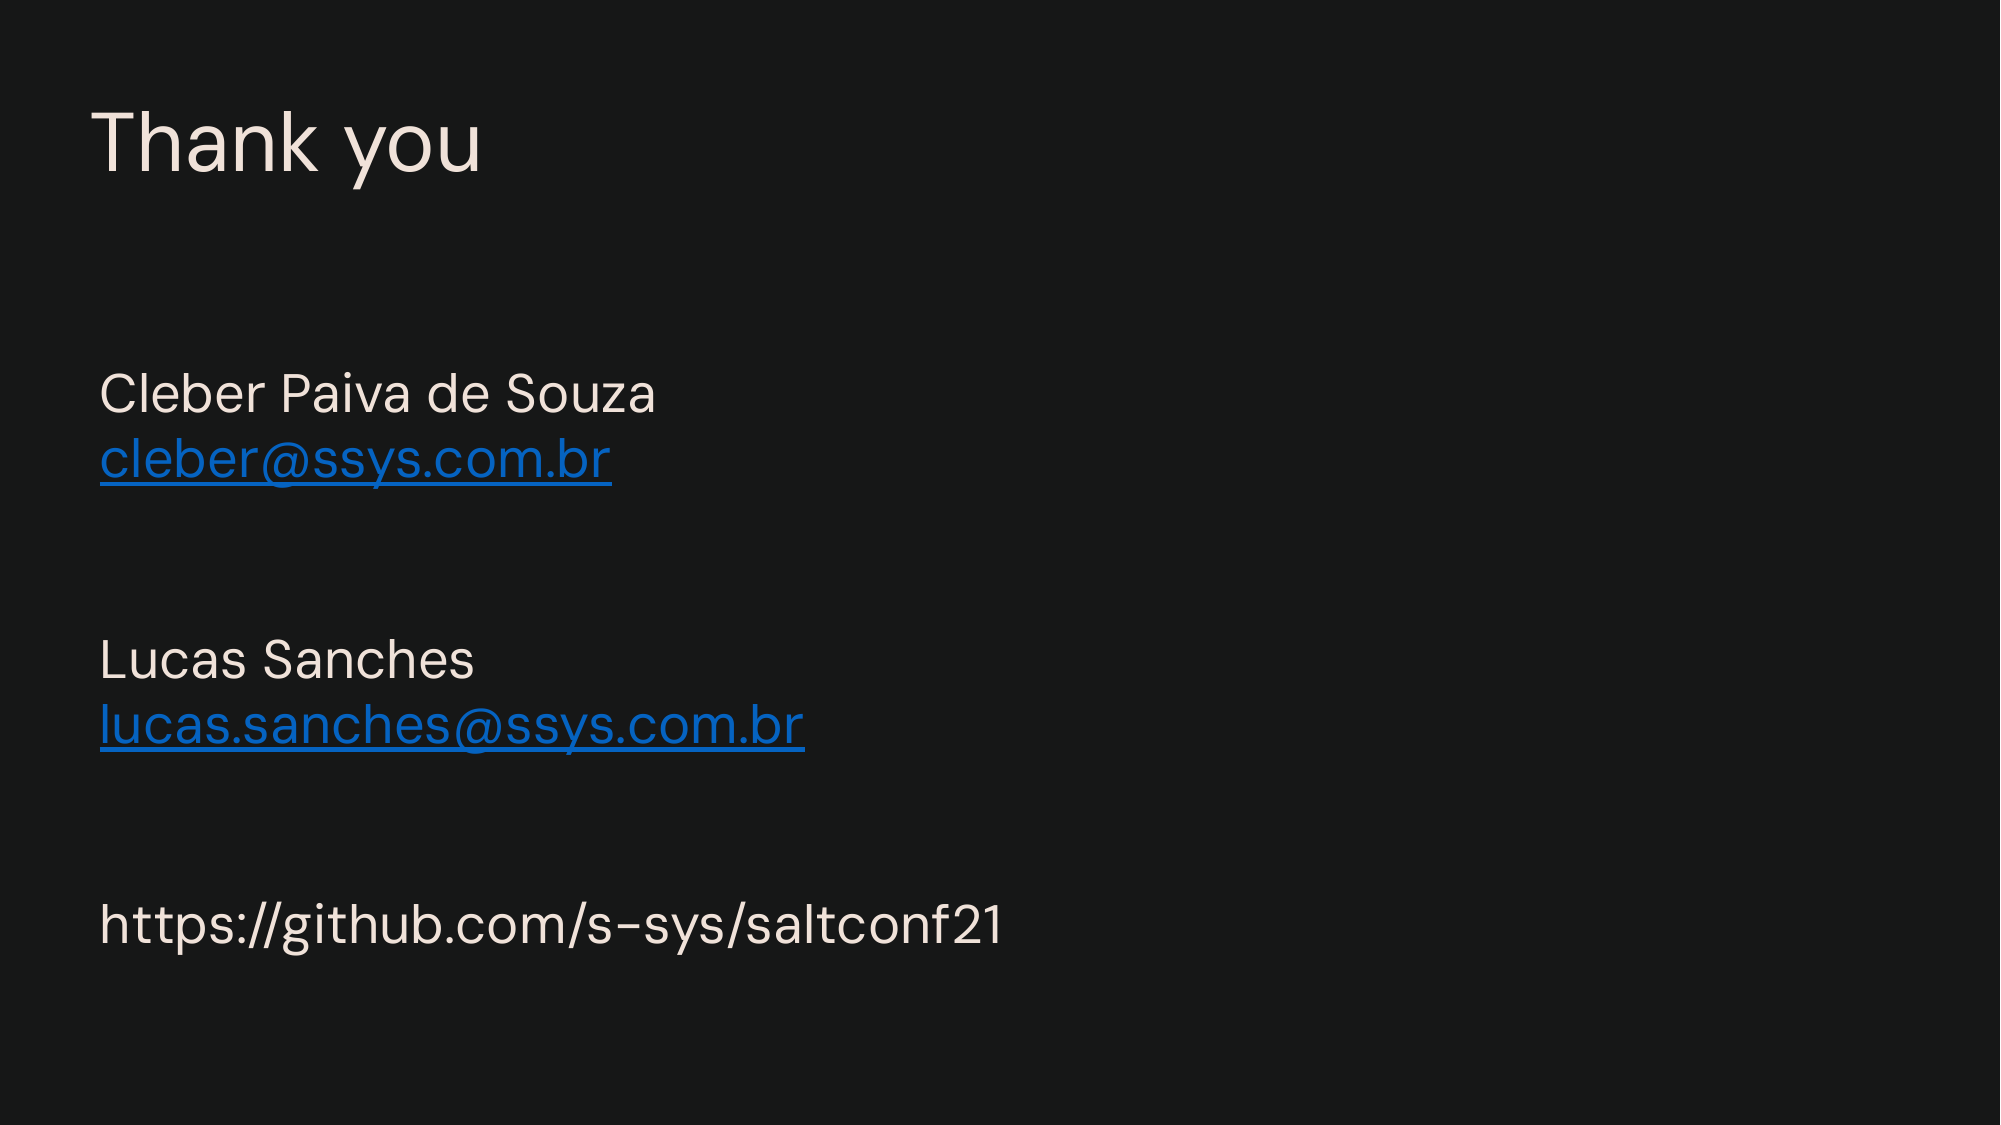

Thank you
Cleber Paiva de Souza
cleber@ssys.com.br

Lucas Sanches
lucas.sanches@ssys.com.br

https://github.com/s-sys/saltconf21